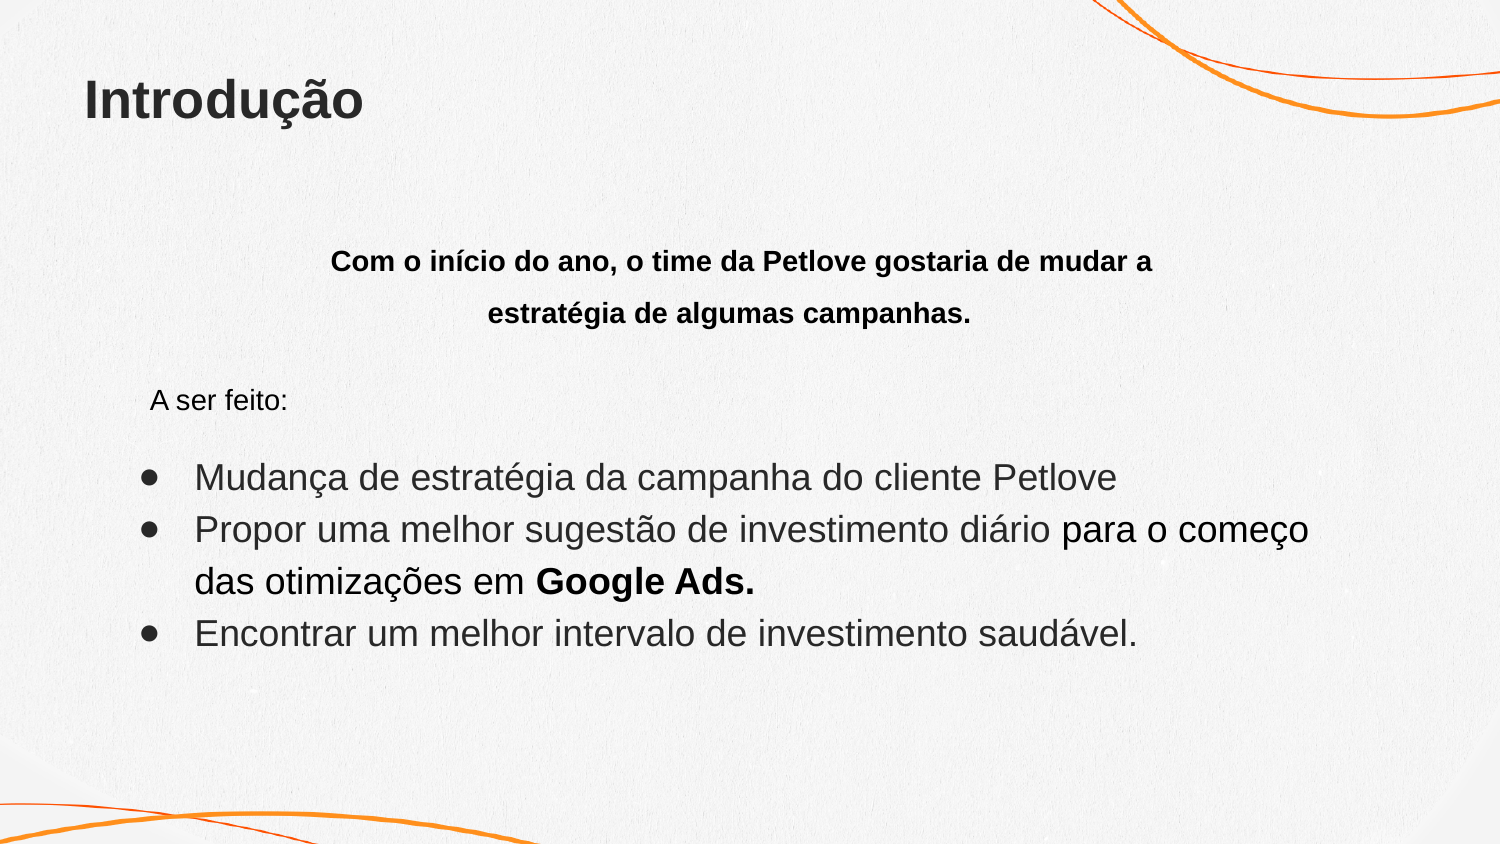

Introdução
Com o início do ano, o time da Petlove gostaria de mudar a       estratégia de algumas campanhas.
A ser feito:
Mudança de estratégia da campanha do cliente Petlove
Propor uma melhor sugestão de investimento diário para o começo das otimizações em Google Ads.
Encontrar um melhor intervalo de investimento saudável.